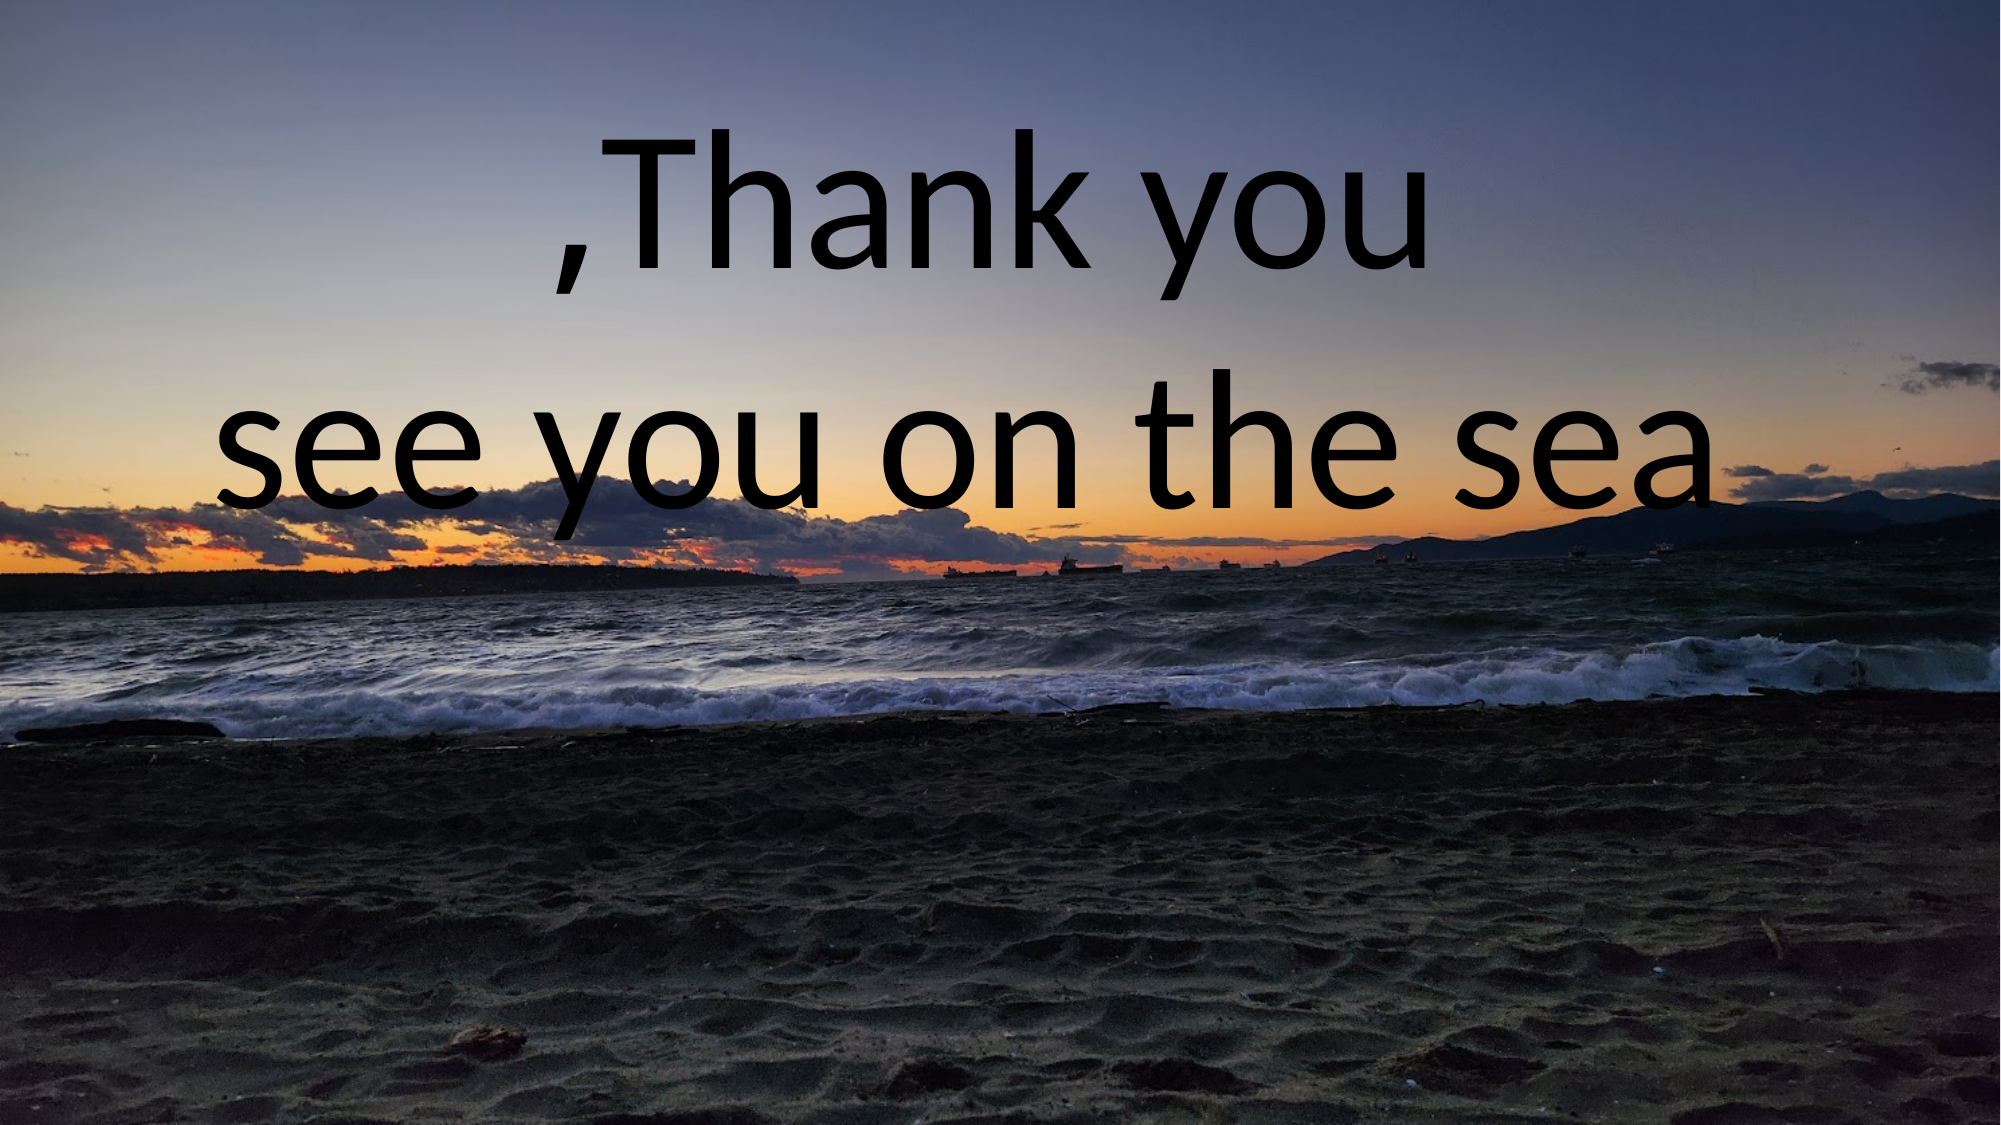

Thank you,
 see you on the sea